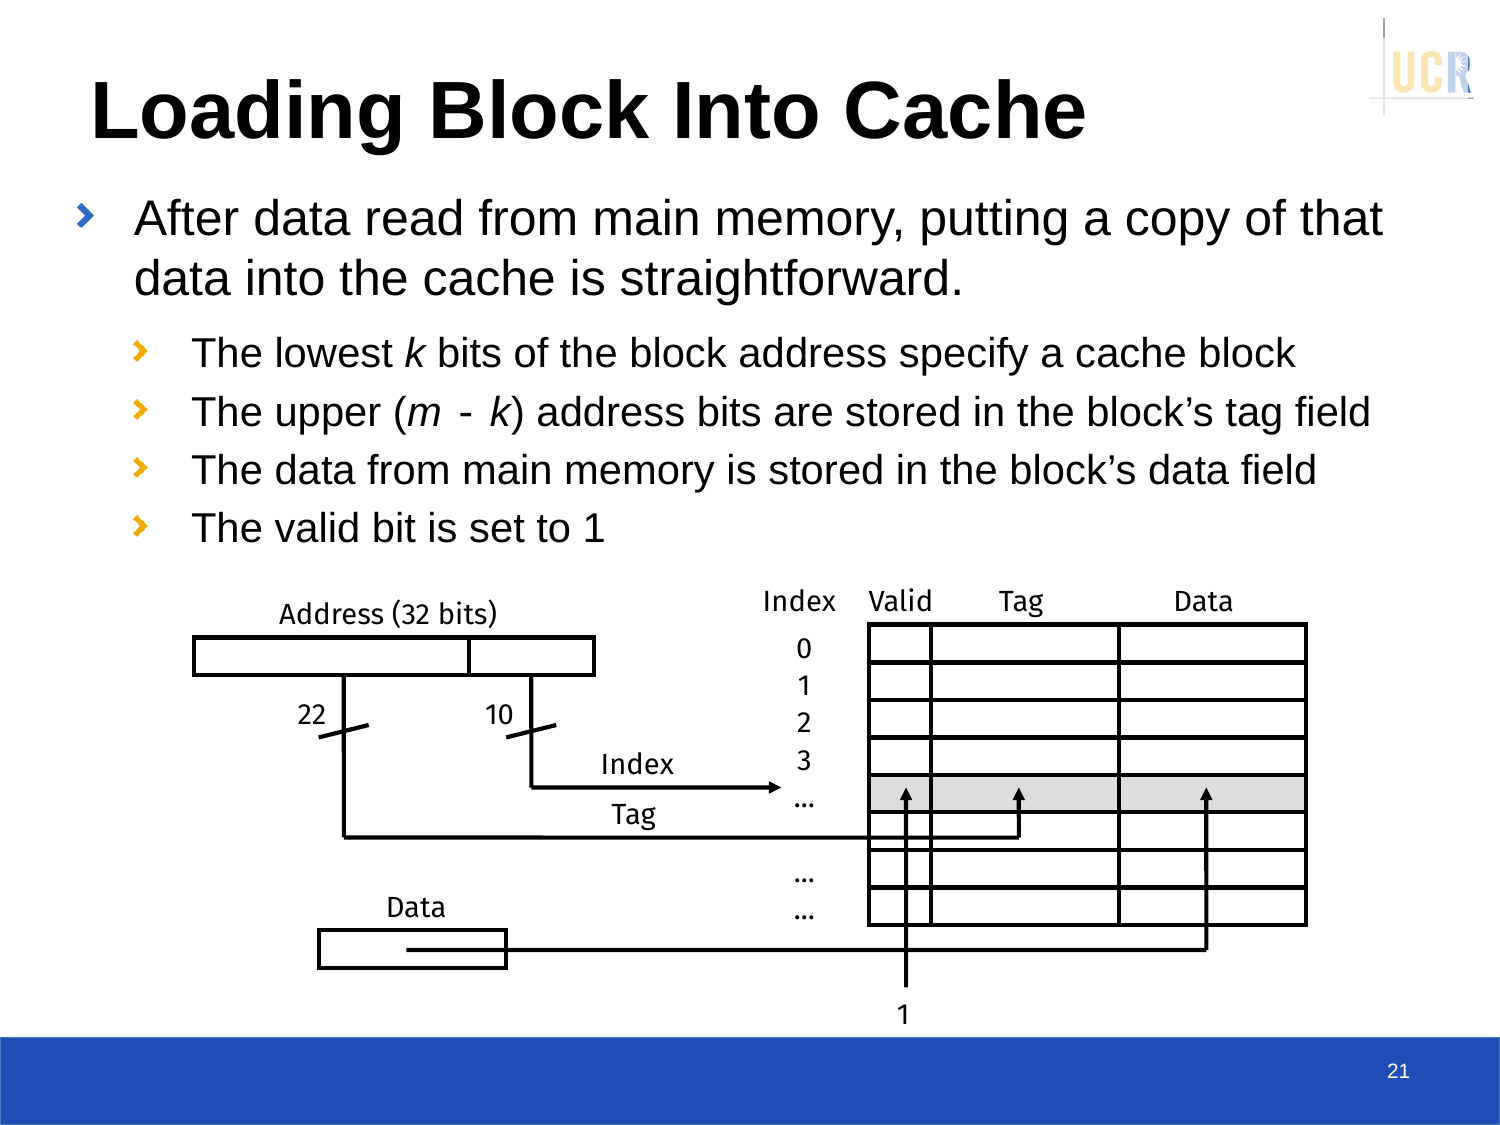

# Loading Block Into Cache
After data read from main memory, putting a copy of that data into the cache is straightforward.
The lowest k bits of the block address specify a cache block
The upper (m - k) address bits are stored in the block’s tag field
The data from main memory is stored in the block’s data field
The valid bit is set to 1
Index
Valid
Tag
Data
Address (32 bits)
0
1
2
3
...

...
...

22
10

Index

Tag

Data

1
21